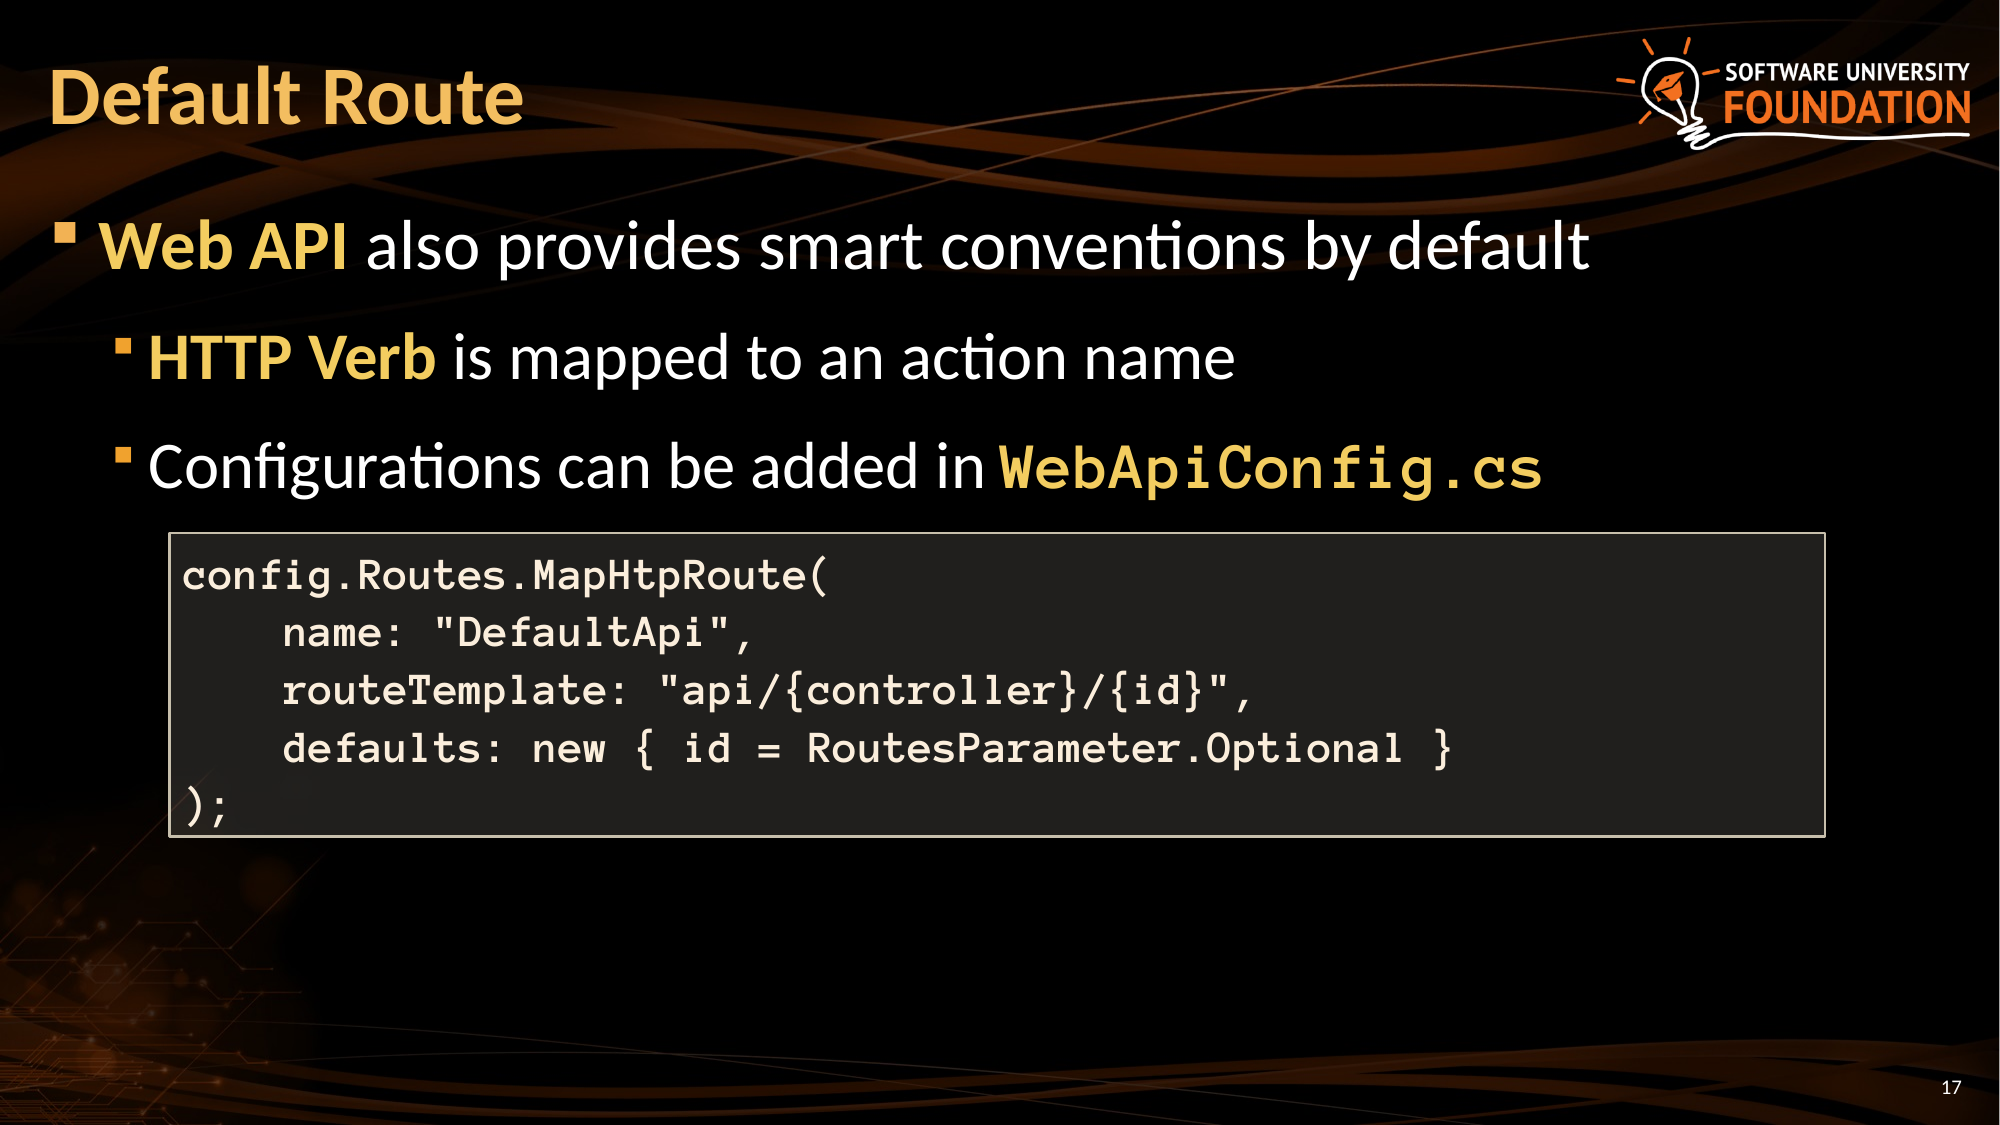

# Default Route
Web API also provides smart conventions by default
HTTP Verb is mapped to an action name
Configurations can be added in WebApiConfig.cs
config.Routes.MapHtpRoute(
    name: "DefaultApi",
    routeTemplate: "api/{controller}/{id}",
    defaults: new { id = RoutesParameter.Optional }
);
17